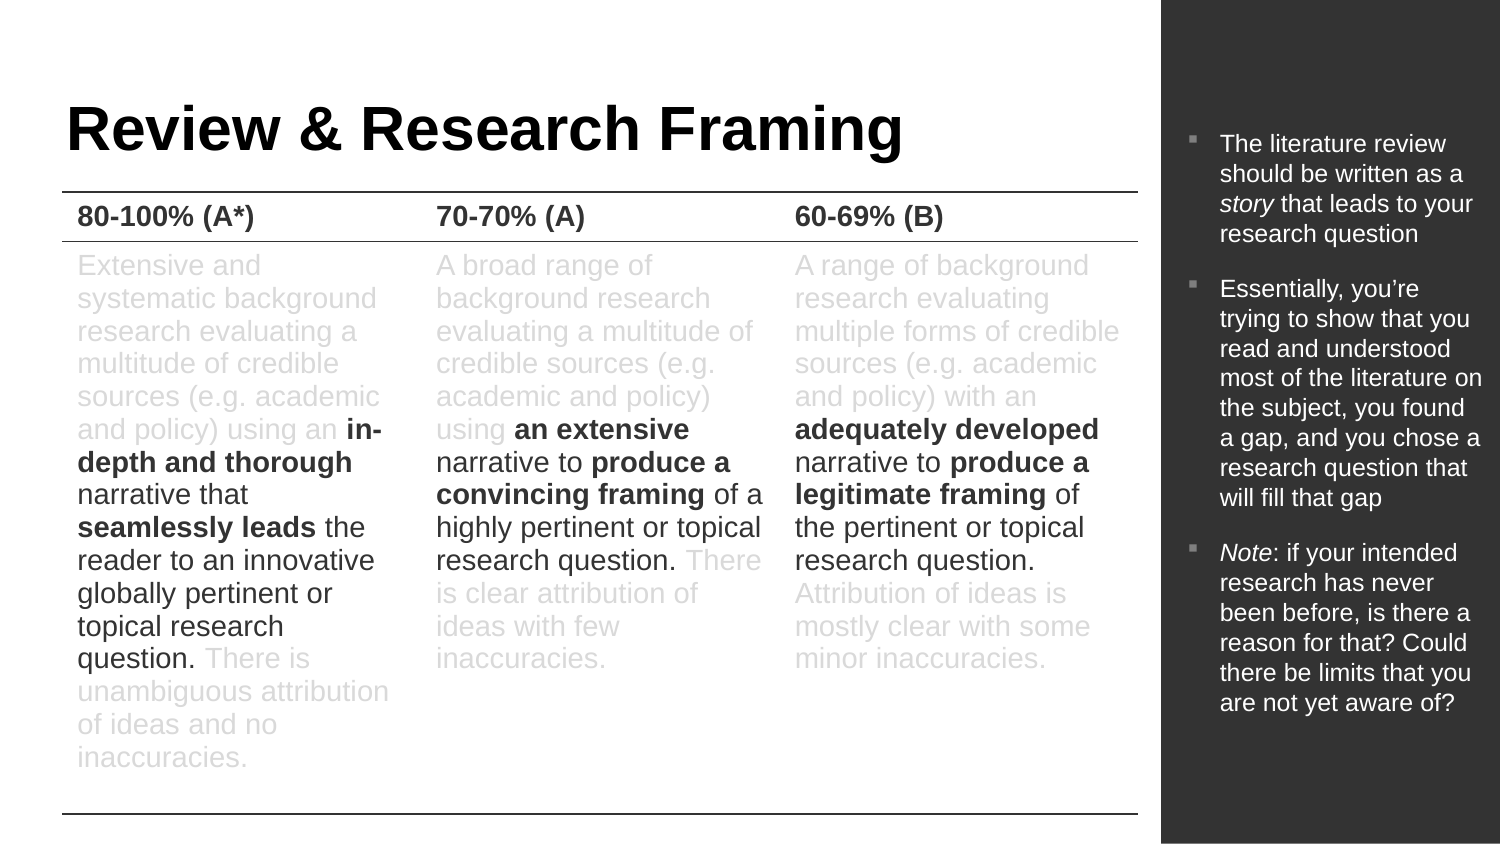

The literature review should be written as a story that leads to your research question
Essentially, you’re trying to show that you read and understood most of the literature on the subject, you found a gap, and you chose a research question that will fill that gap
Note: if your intended research has never been before, is there a reason for that? Could there be limits that you are not yet aware of?
# Review & Research Framing
| 80-100% (A\*) | 70-70% (A) | 60-69% (B) |
| --- | --- | --- |
| Extensive and systematic background research evaluating a multitude of credible sources (e.g. academic and policy) using an in-depth and thorough narrative that seamlessly leads the reader to an innovative globally pertinent or topical research question. There is unambiguous attribution of ideas and no inaccuracies. | A broad range of background research evaluating a multitude of credible sources (e.g. academic and policy) using an extensive narrative to produce a convincing framing of a highly pertinent or topical research question. There is clear attribution of ideas with few inaccuracies. | A range of background research evaluating multiple forms of credible sources (e.g. academic and policy) with an adequately developed narrative to produce a legitimate framing of the pertinent or topical research question. Attribution of ideas is mostly clear with some minor inaccuracies. |